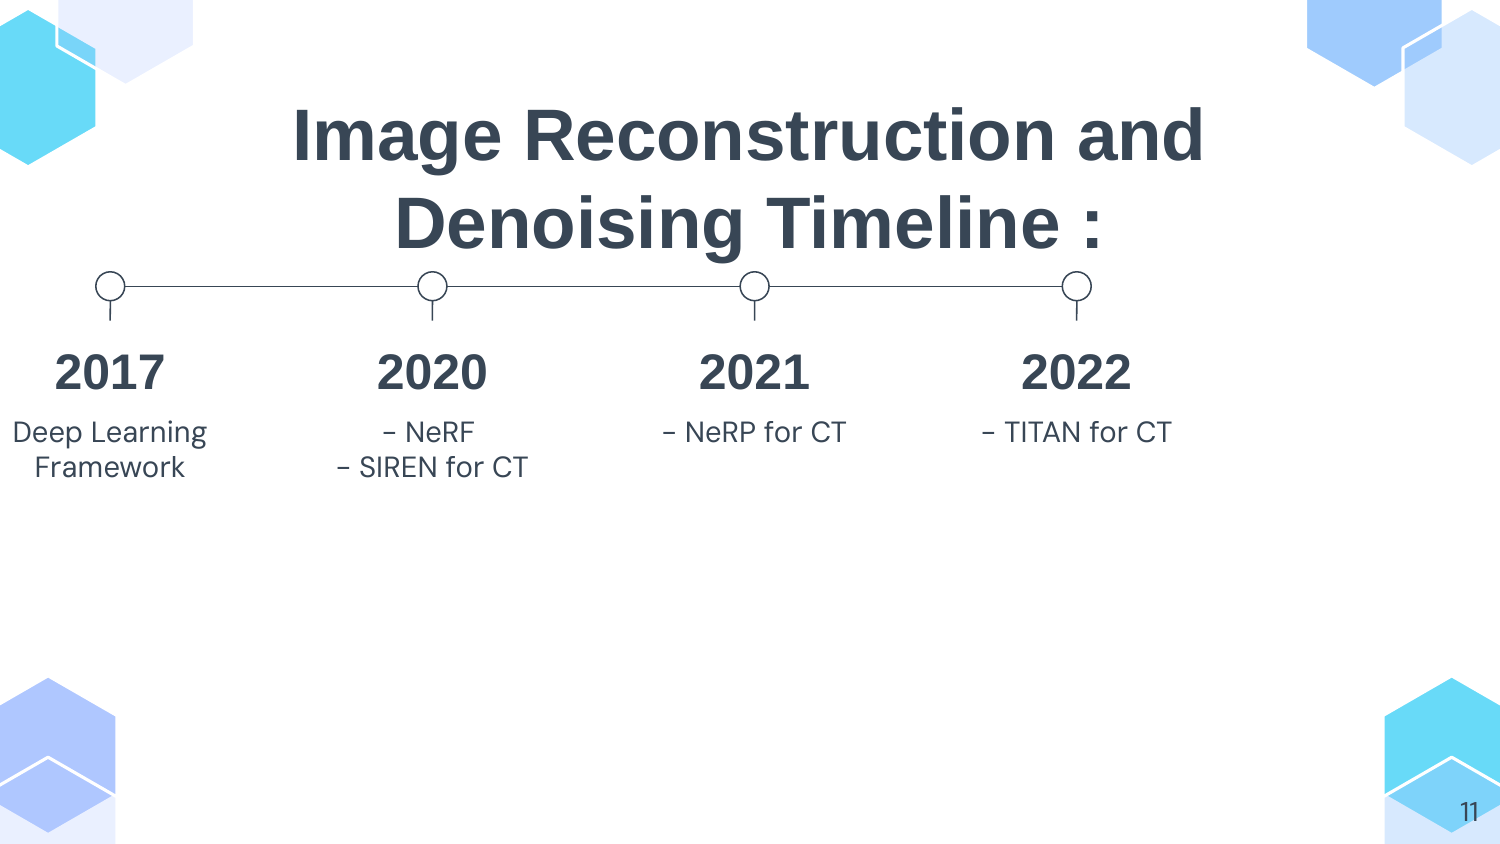

# Image Reconstruction and Denoising Timeline :

2017
2020
2021
2022
Deep Learning Framework
- NeRF
- SIREN for CT
- NeRP for CT
- TITAN for CT
11